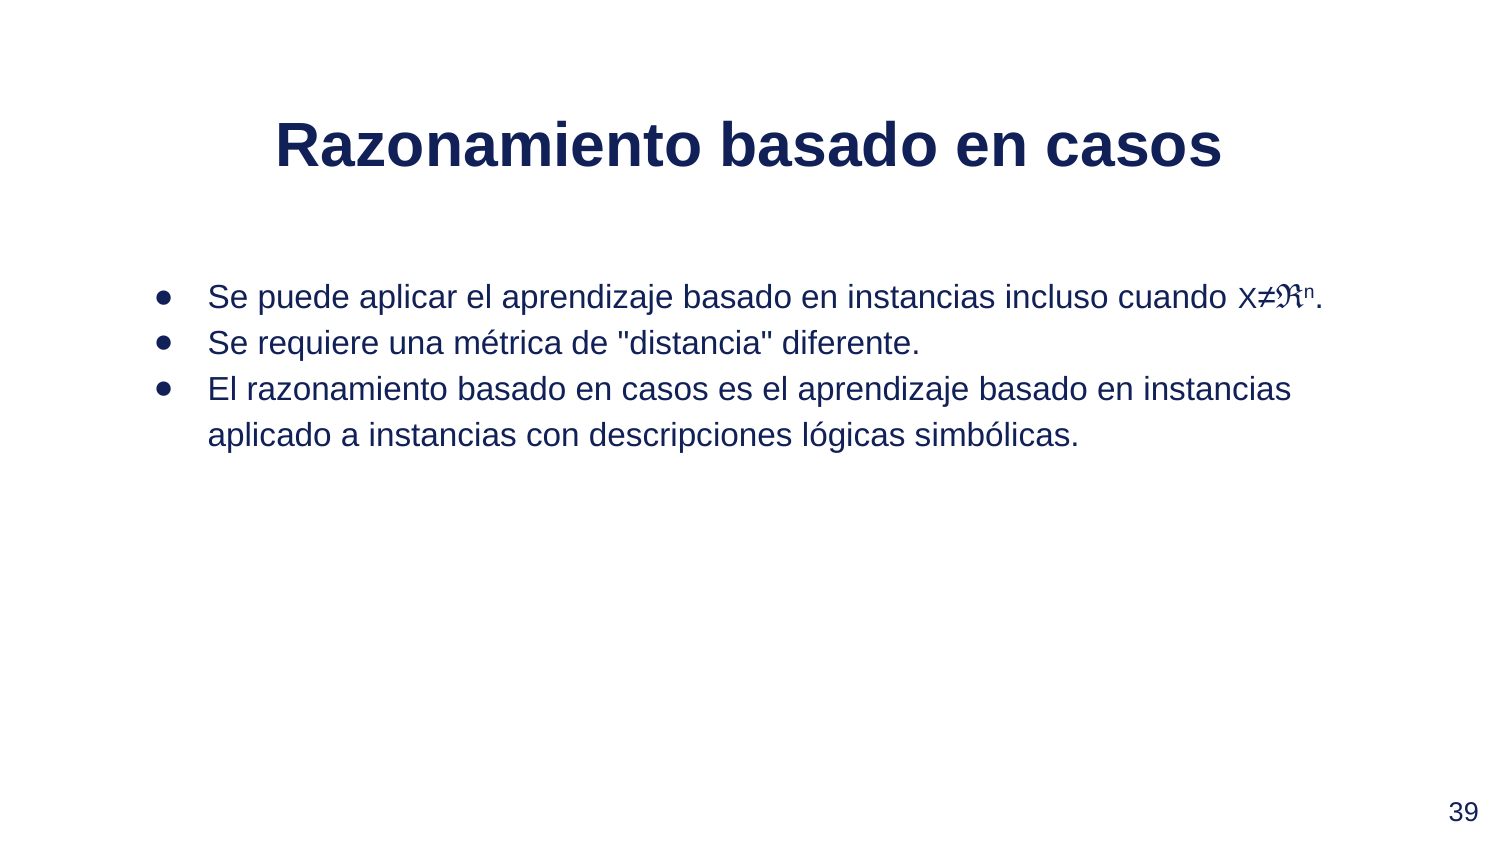

Razonamiento basado en casos
Se puede aplicar el aprendizaje basado en instancias incluso cuando X≠ℜn.
Se requiere una métrica de "distancia" diferente.
El razonamiento basado en casos es el aprendizaje basado en instancias aplicado a instancias con descripciones lógicas simbólicas.
39